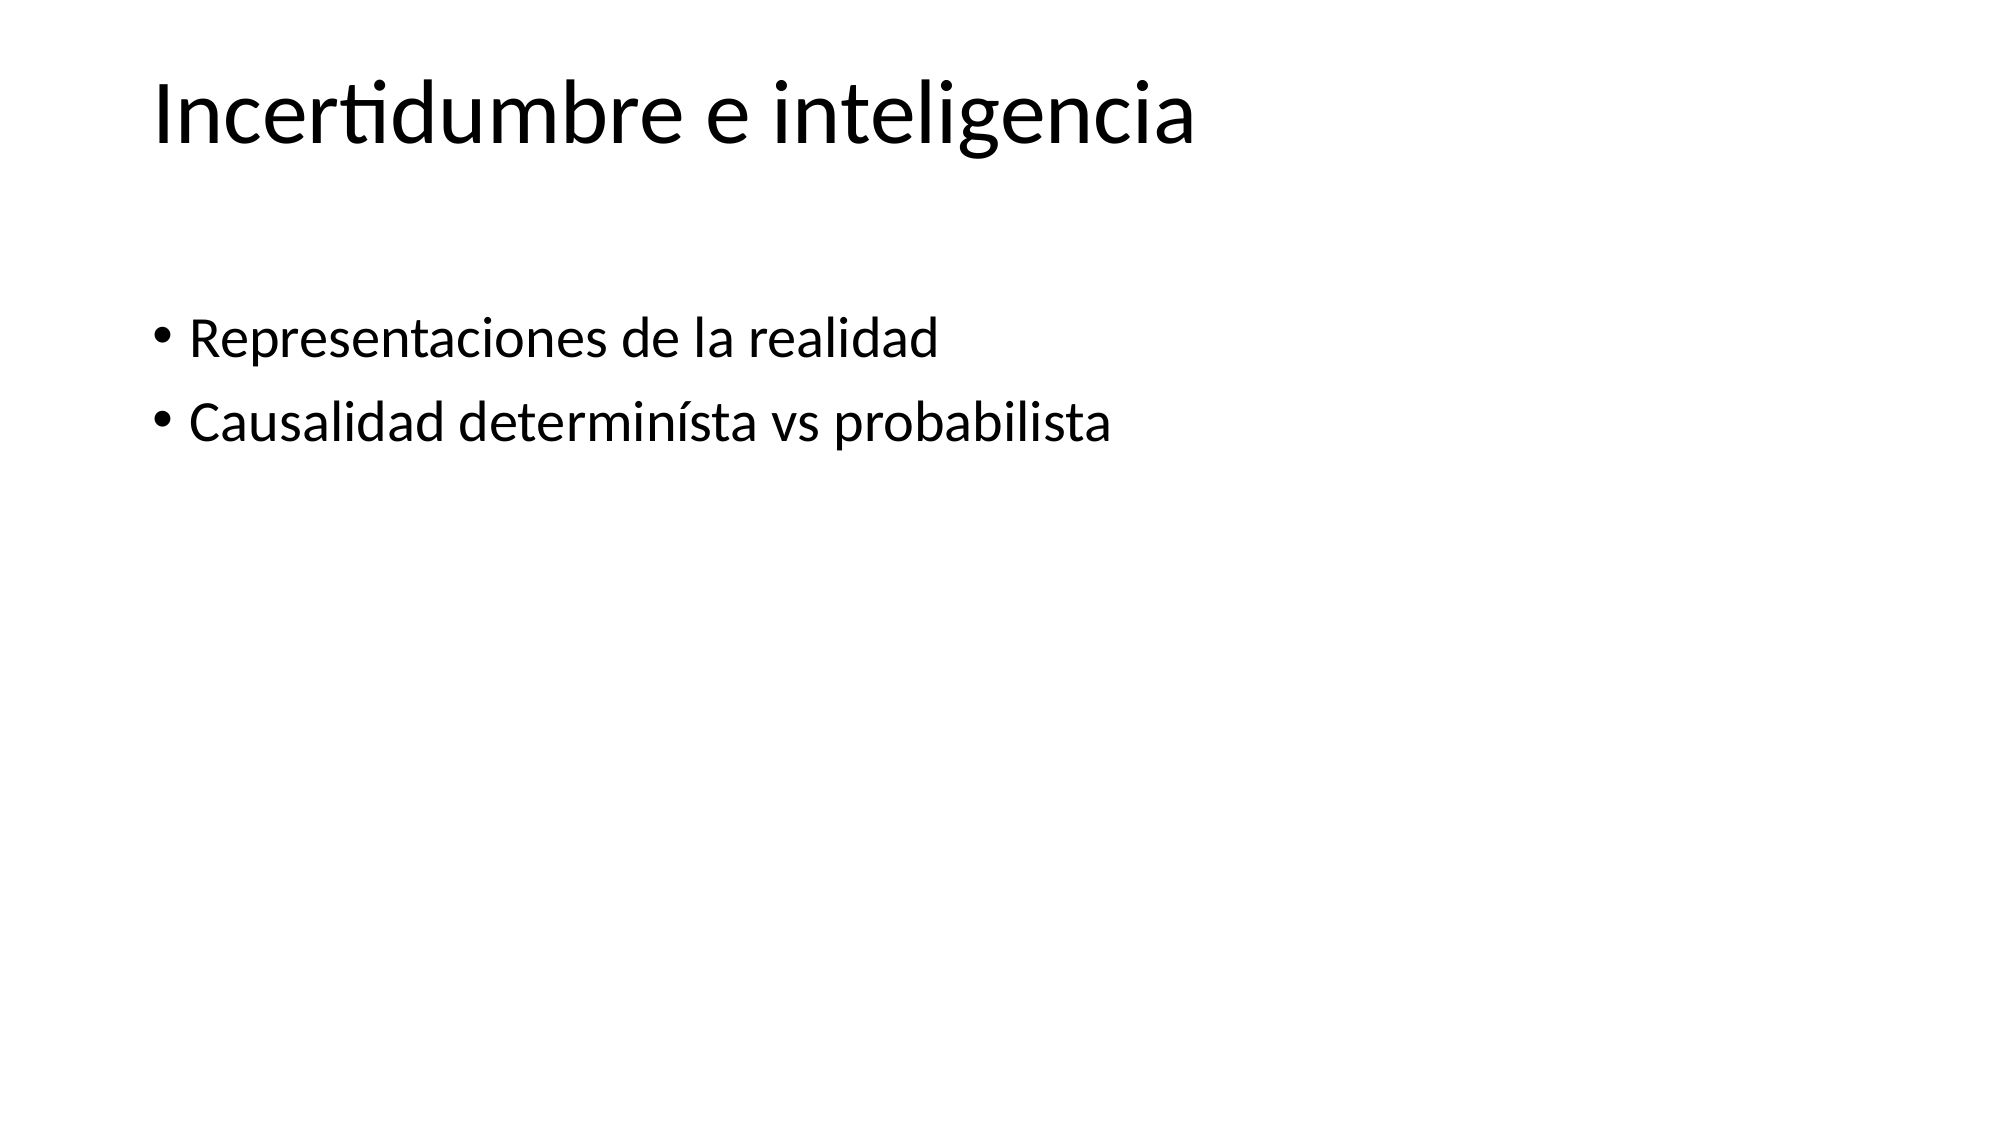

# Incertidumbre e inteligencia
Representaciones de la realidad
Causalidad determinísta vs probabilista